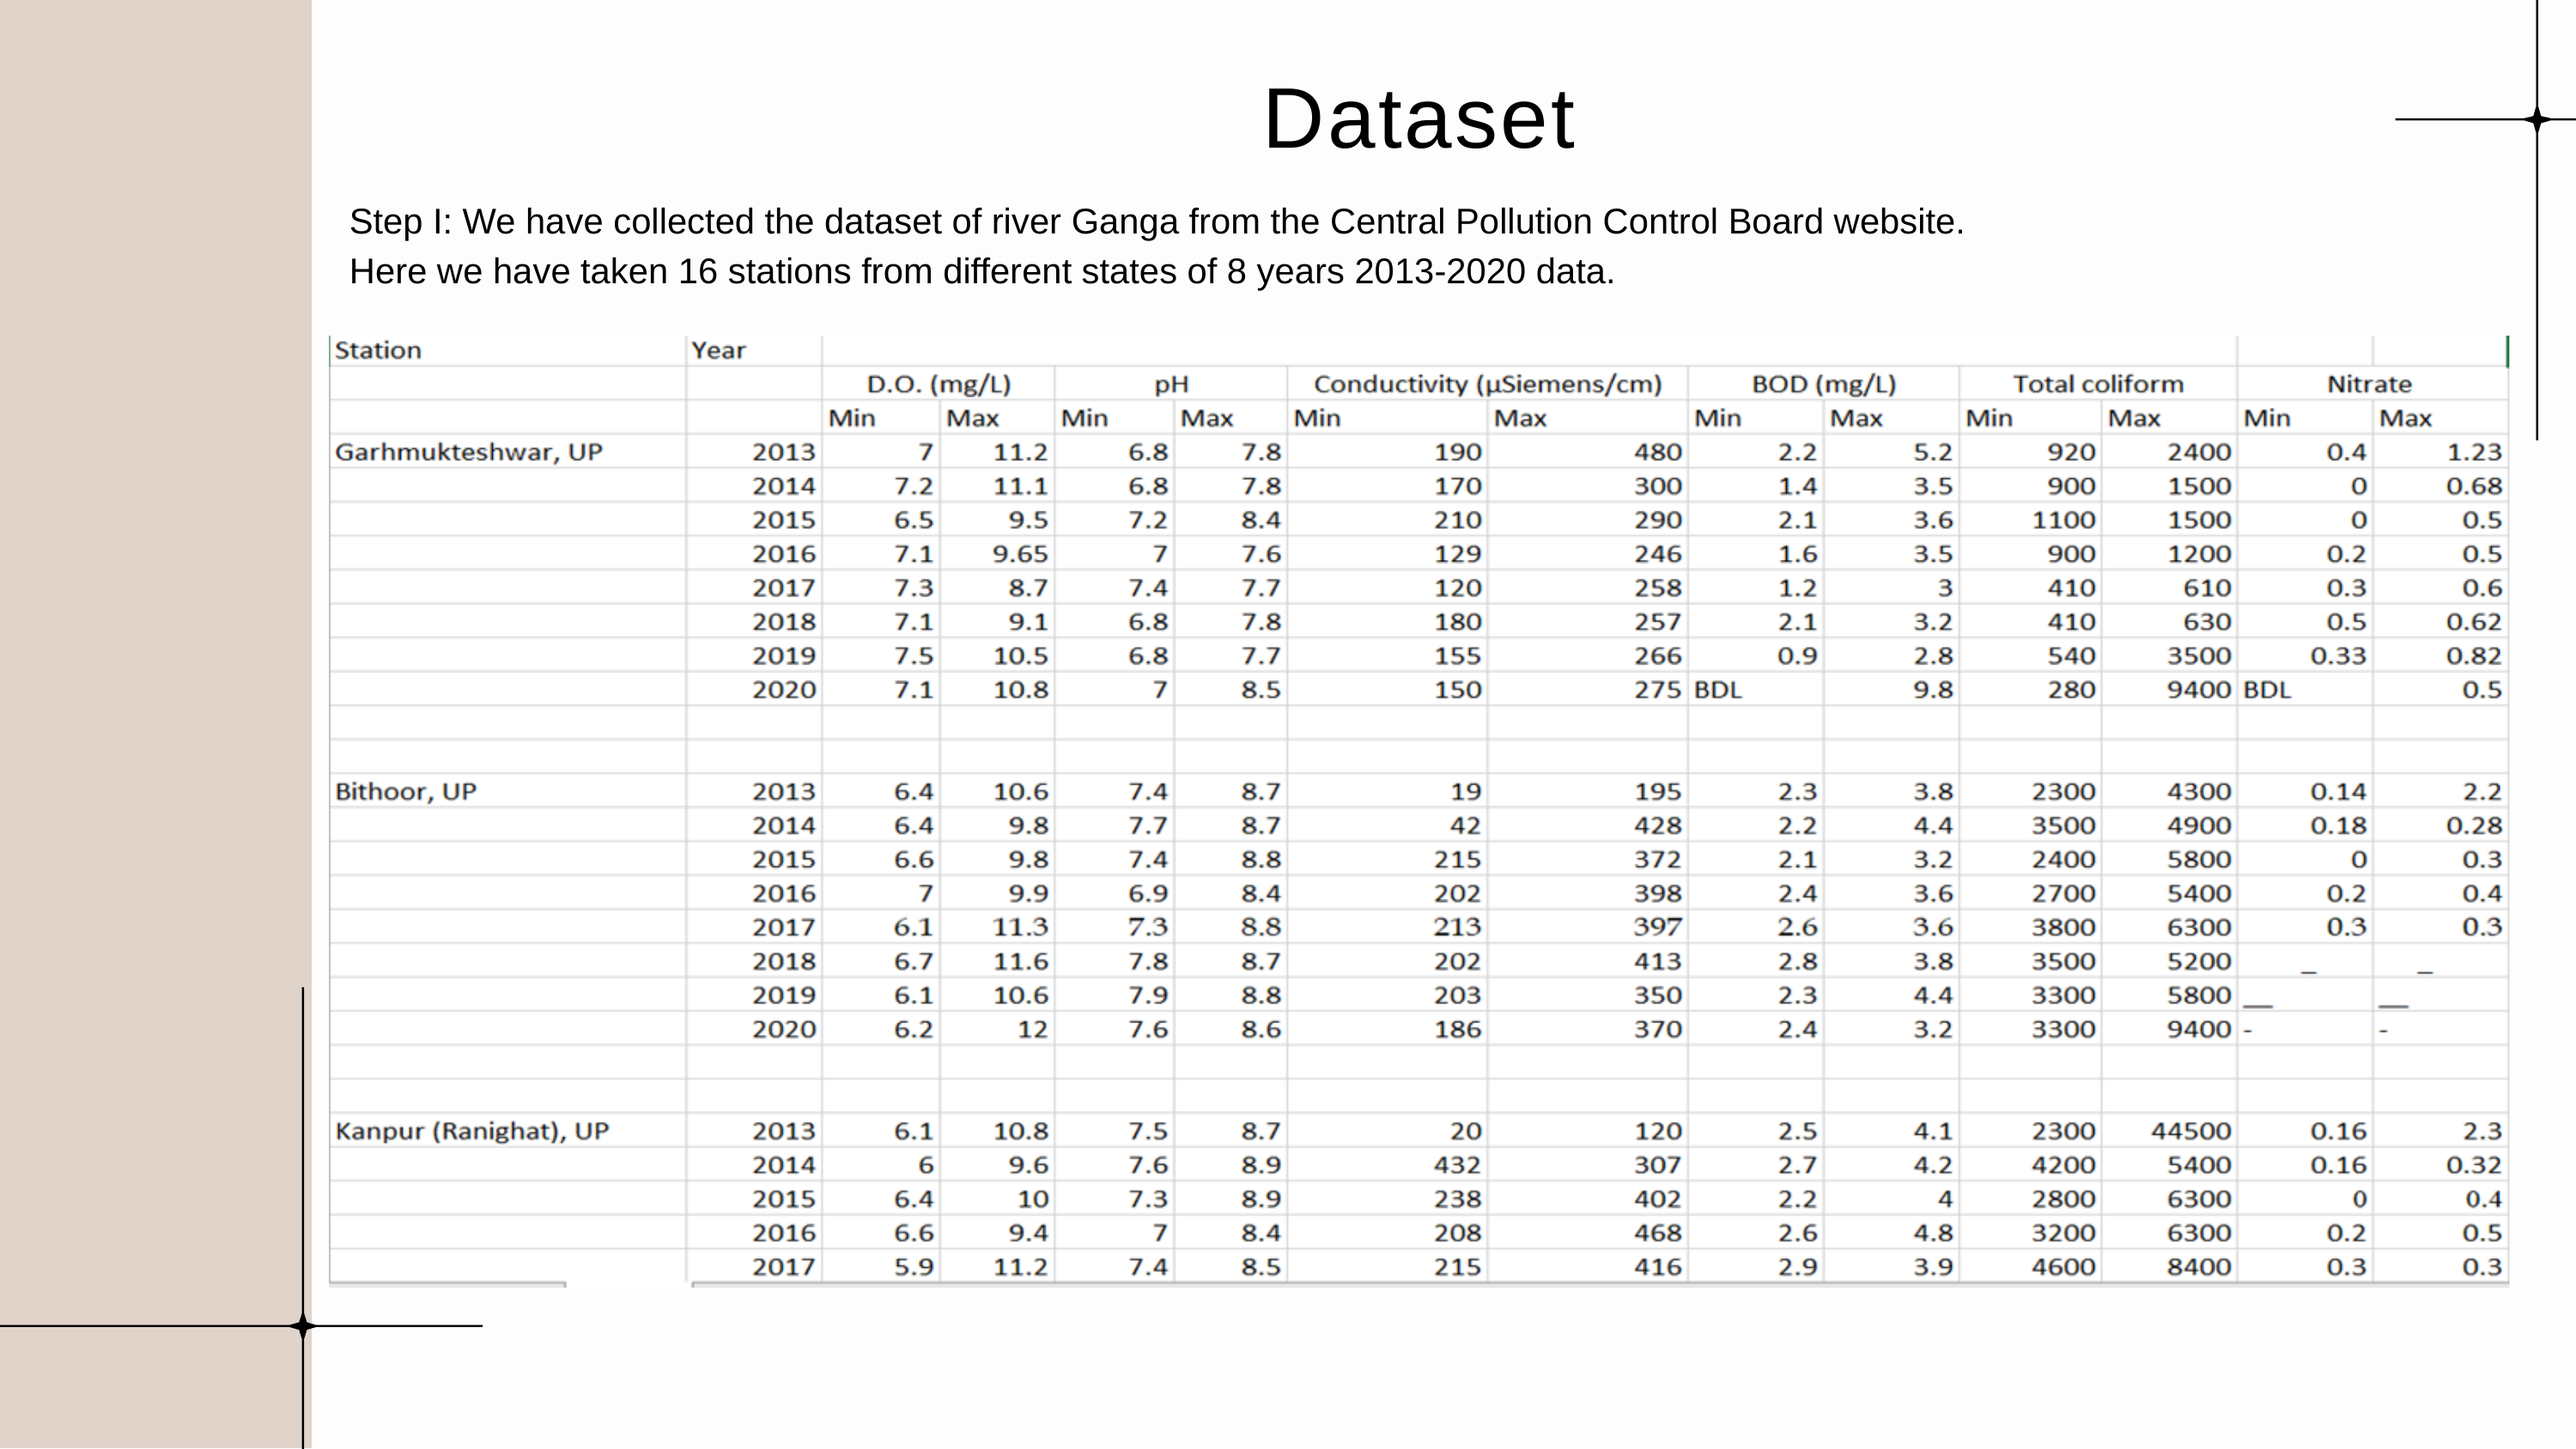

Dataset

Step I: We have collected the dataset of river Ganga from the Central Pollution Control Board website.
Here we have taken 16 stations from different states of 8 years 2013-2020 data.